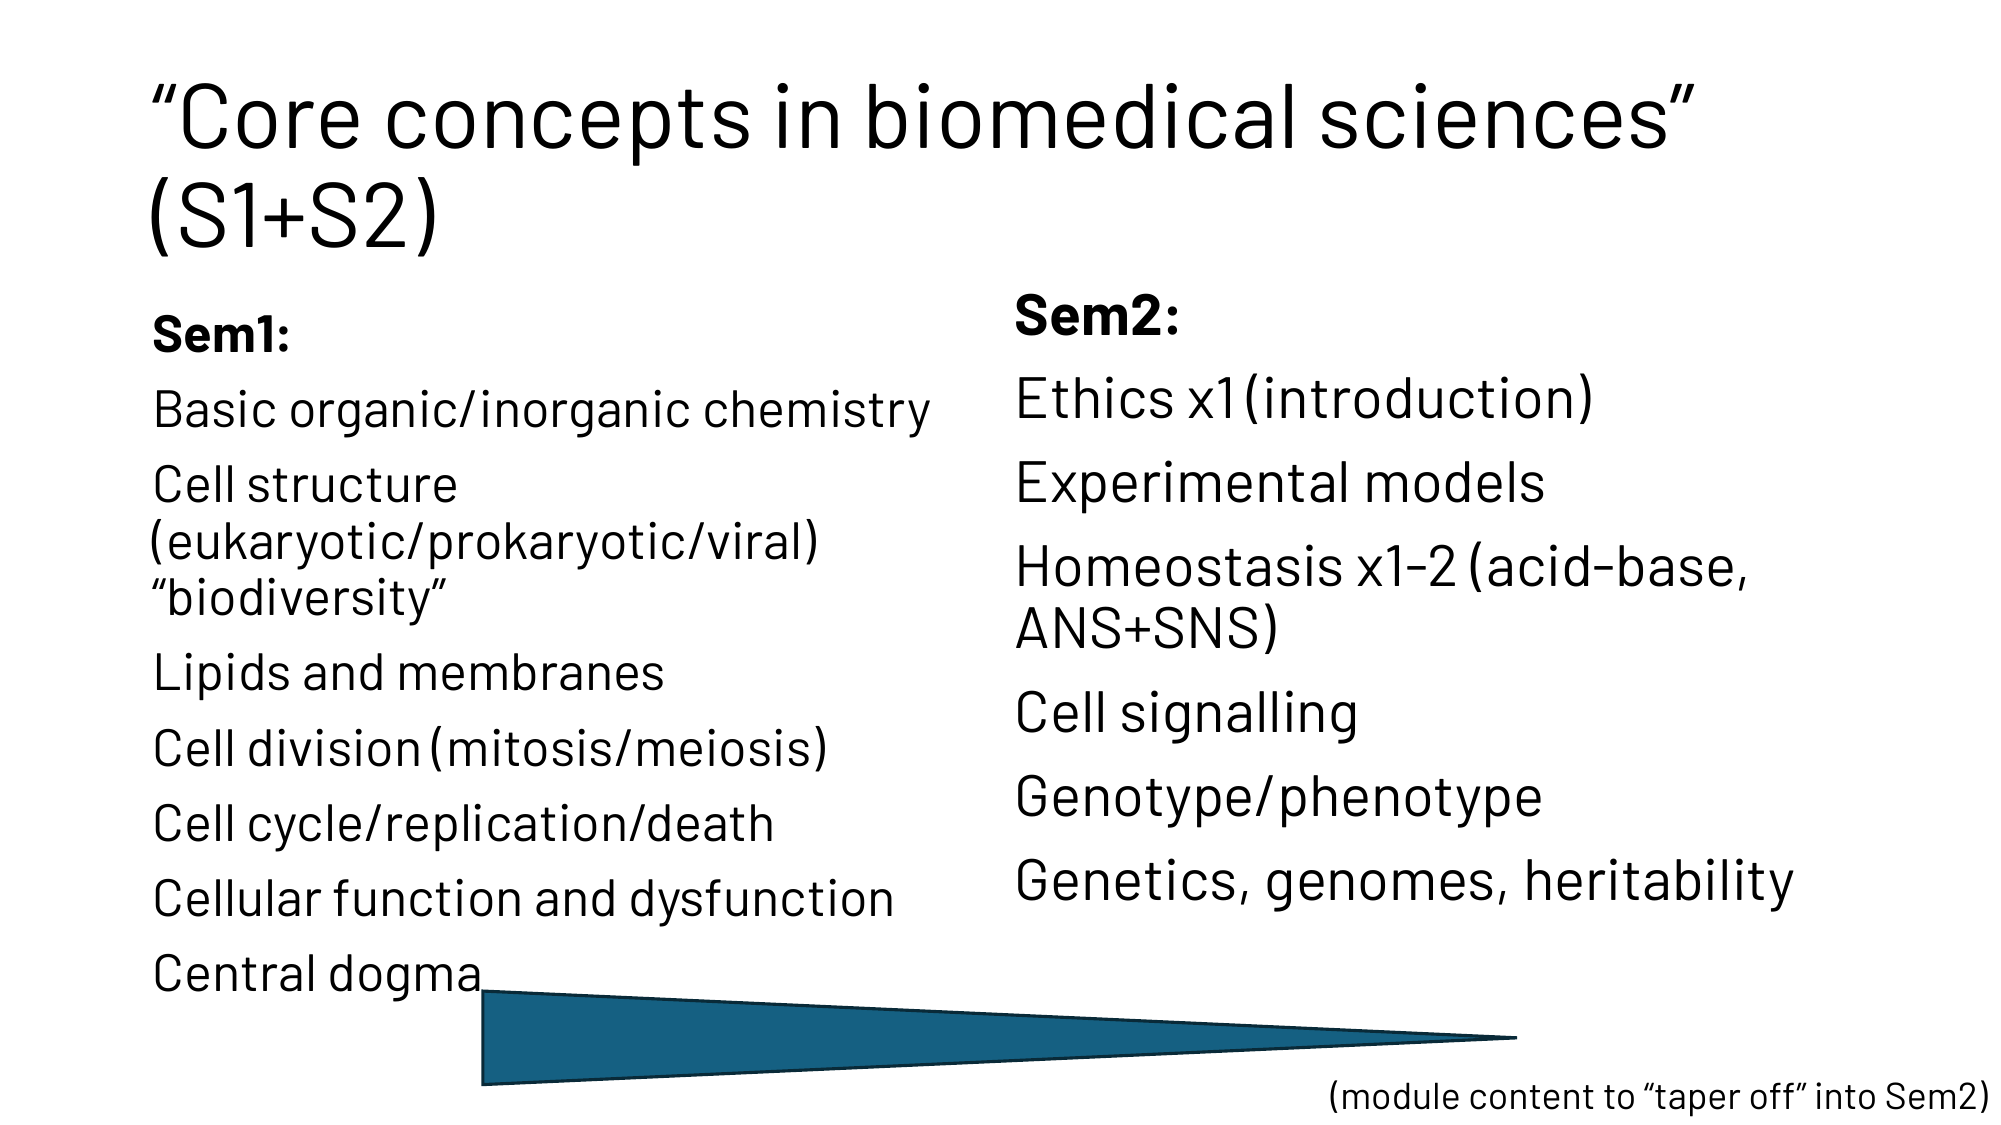

# “Core concepts in biomedical sciences” (S1+S2)
Sem2:
Ethics x1 (introduction)
Experimental models
Homeostasis x1-2 (acid-base, ANS+SNS)
Cell signalling
Genotype/phenotype
Genetics, genomes, heritability
Sem1:
Basic organic/inorganic chemistry
Cell structure (eukaryotic/prokaryotic/viral) “biodiversity”
Lipids and membranes
Cell division (mitosis/meiosis)
Cell cycle/replication/death
Cellular function and dysfunction
Central dogma

(module content to “taper off” into Sem2)